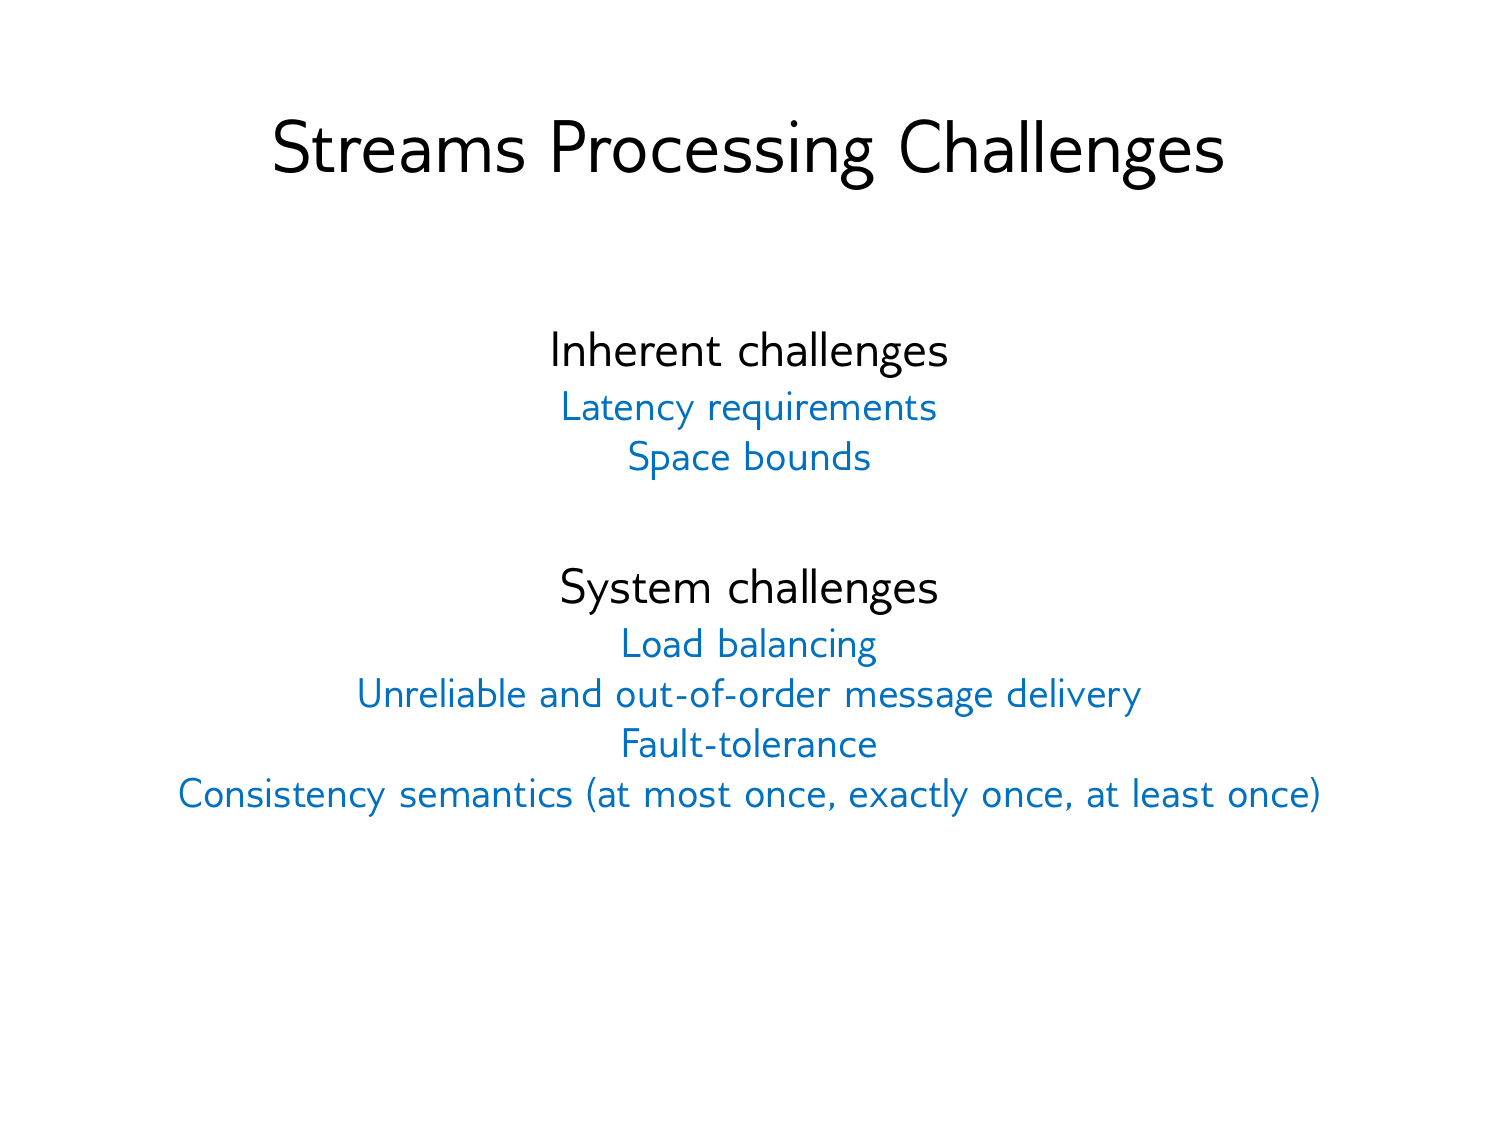

Streams Processing Challenges
Inherent challenges
Latency requirements
Space bounds
System challenges
Load balancing
Unreliable and out-of-order message delivery
Fault-tolerance
Consistency semantics (at most once, exactly once, at least once)